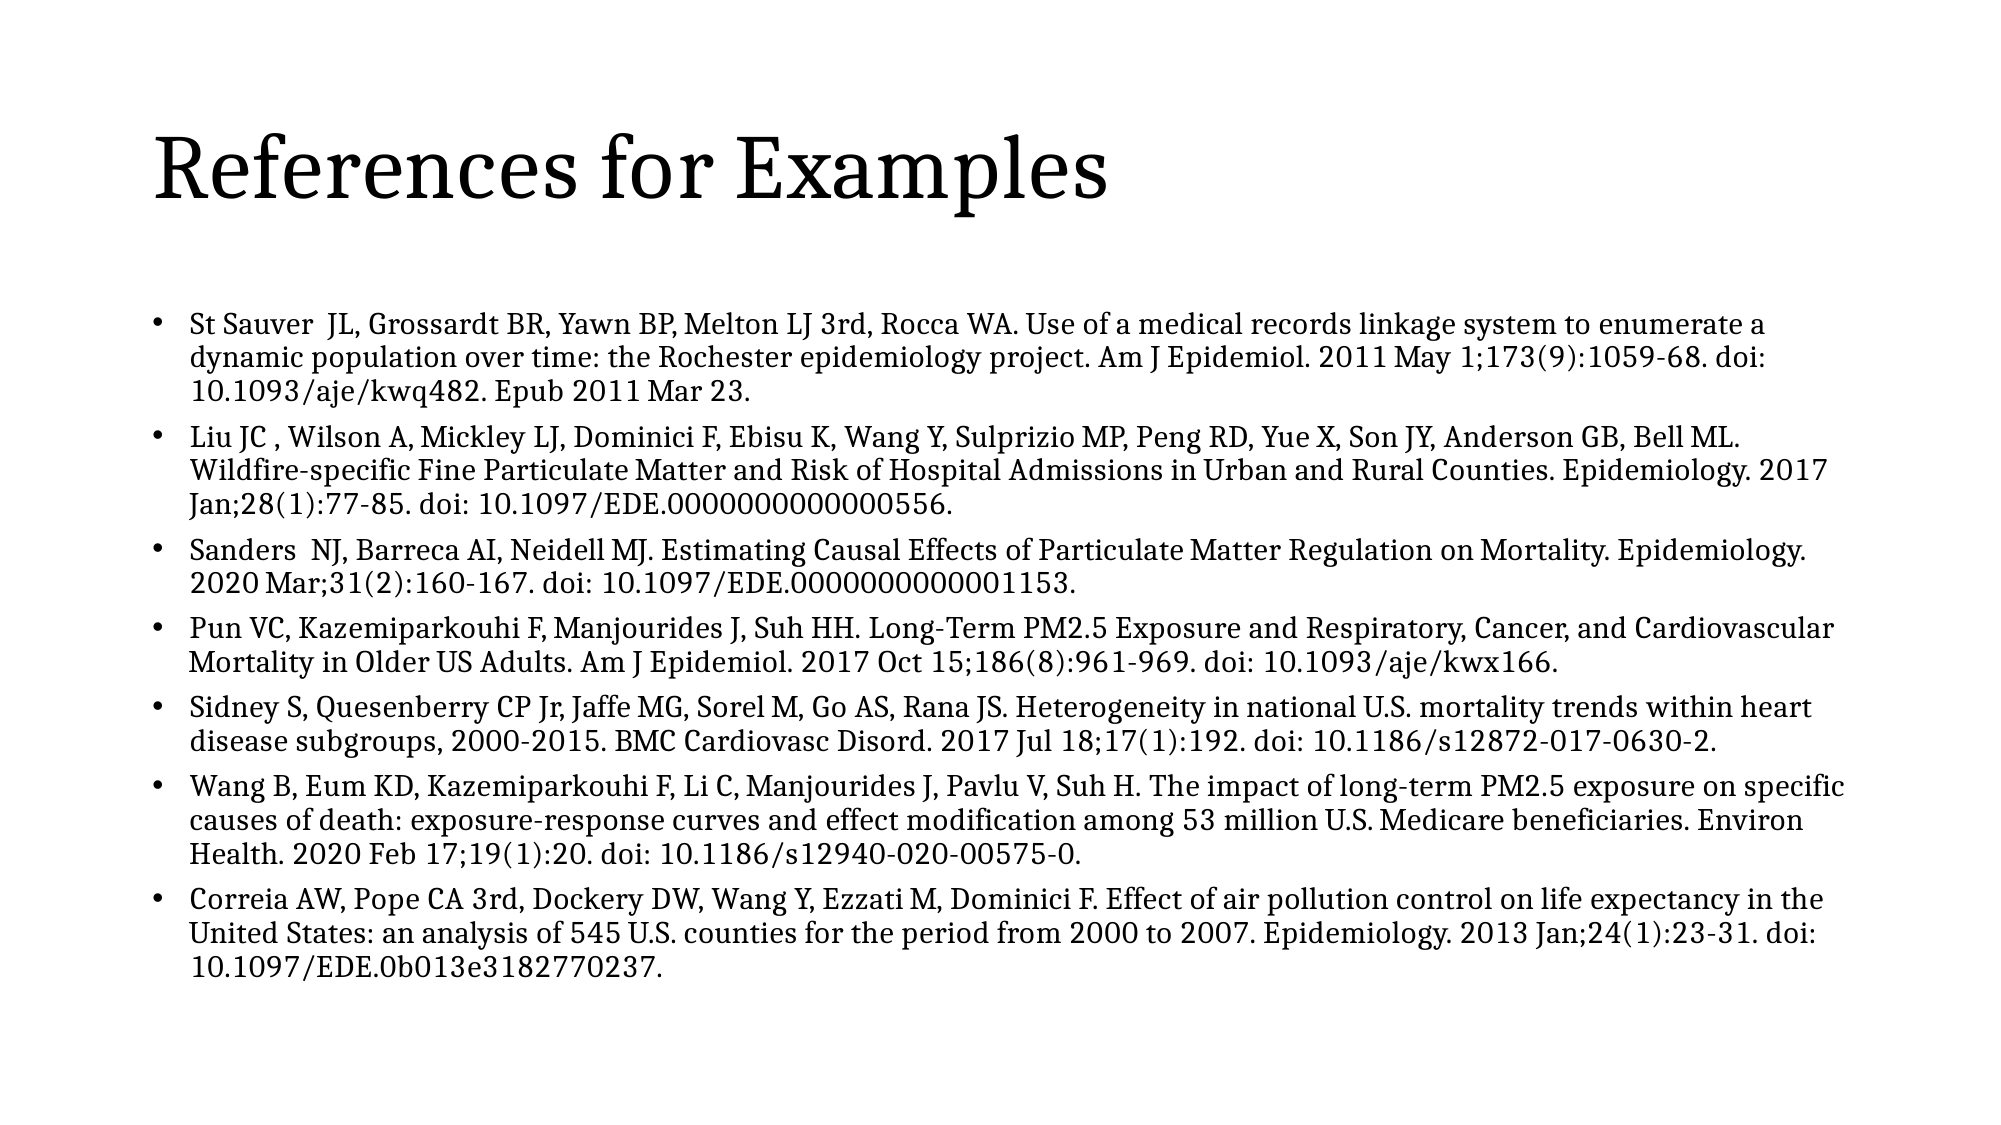

# References for Examples
St Sauver  JL, Grossardt BR, Yawn BP, Melton LJ 3rd, Rocca WA. Use of a medical records linkage system to enumerate a dynamic population over time: the Rochester epidemiology project. Am J Epidemiol. 2011 May 1;173(9):1059-68. doi: 10.1093/aje/kwq482. Epub 2011 Mar 23.
Liu JC , Wilson A, Mickley LJ, Dominici F, Ebisu K, Wang Y, Sulprizio MP, Peng RD, Yue X, Son JY, Anderson GB, Bell ML. Wildfire-specific Fine Particulate Matter and Risk of Hospital Admissions in Urban and Rural Counties. Epidemiology. 2017 Jan;28(1):77-85. doi: 10.1097/EDE.0000000000000556.
Sanders  NJ, Barreca AI, Neidell MJ. Estimating Causal Effects of Particulate Matter Regulation on Mortality. Epidemiology. 2020 Mar;31(2):160-167. doi: 10.1097/EDE.0000000000001153.
Pun VC, Kazemiparkouhi F, Manjourides J, Suh HH. Long-Term PM2.5 Exposure and Respiratory, Cancer, and Cardiovascular Mortality in Older US Adults. Am J Epidemiol. 2017 Oct 15;186(8):961-969. doi: 10.1093/aje/kwx166.
Sidney S, Quesenberry CP Jr, Jaffe MG, Sorel M, Go AS, Rana JS. Heterogeneity in national U.S. mortality trends within heart disease subgroups, 2000-2015. BMC Cardiovasc Disord. 2017 Jul 18;17(1):192. doi: 10.1186/s12872-017-0630-2.
Wang B, Eum KD, Kazemiparkouhi F, Li C, Manjourides J, Pavlu V, Suh H. The impact of long-term PM2.5 exposure on specific causes of death: exposure-response curves and effect modification among 53 million U.S. Medicare beneficiaries. Environ Health. 2020 Feb 17;19(1):20. doi: 10.1186/s12940-020-00575-0.
Correia AW, Pope CA 3rd, Dockery DW, Wang Y, Ezzati M, Dominici F. Effect of air pollution control on life expectancy in the United States: an analysis of 545 U.S. counties for the period from 2000 to 2007. Epidemiology. 2013 Jan;24(1):23-31. doi: 10.1097/EDE.0b013e3182770237.